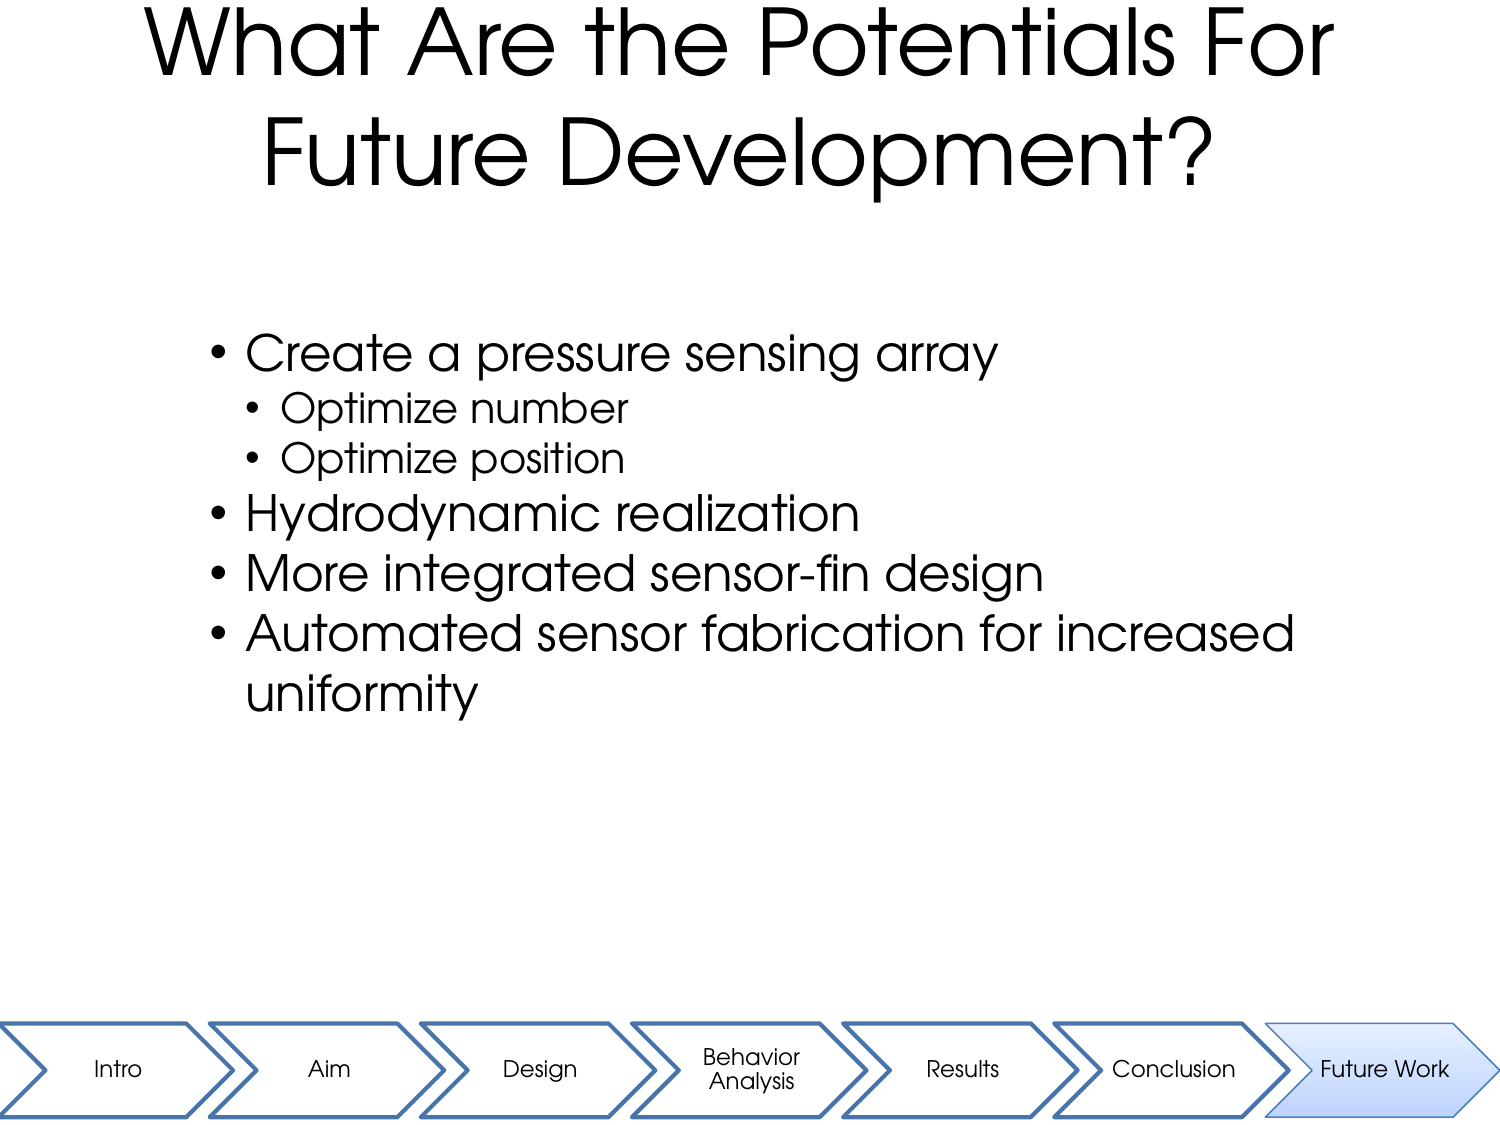

What Are the Potentials For Future Development?
Create a pressure sensing array
Optimize number
Optimize position
Hydrodynamic realization
More integrated sensor-fin design
Automated sensor fabrication for increased uniformity
Intro
Aim
Design
Behavior Analysis
Results
Conclusion
Future Work